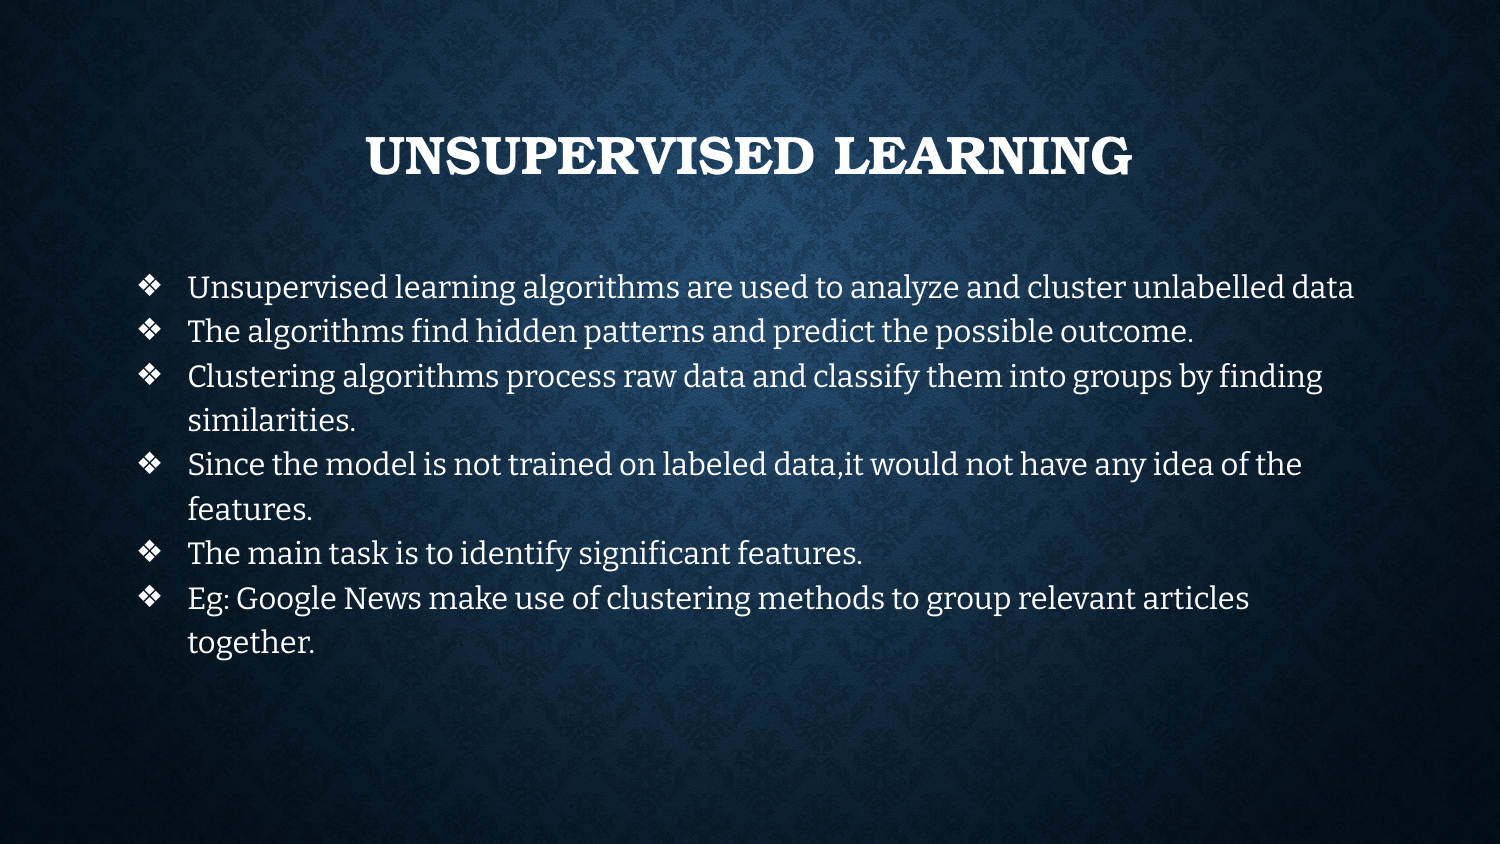

# UNSUPERVISED LEARNING
Unsupervised learning algorithms are used to analyze and cluster unlabelled data
The algorithms find hidden patterns and predict the possible outcome.
Clustering algorithms process raw data and classify them into groups by finding similarities.
Since the model is not trained on labeled data,it would not have any idea of the features.
The main task is to identify significant features.
Eg: Google News make use of clustering methods to group relevant articles together.